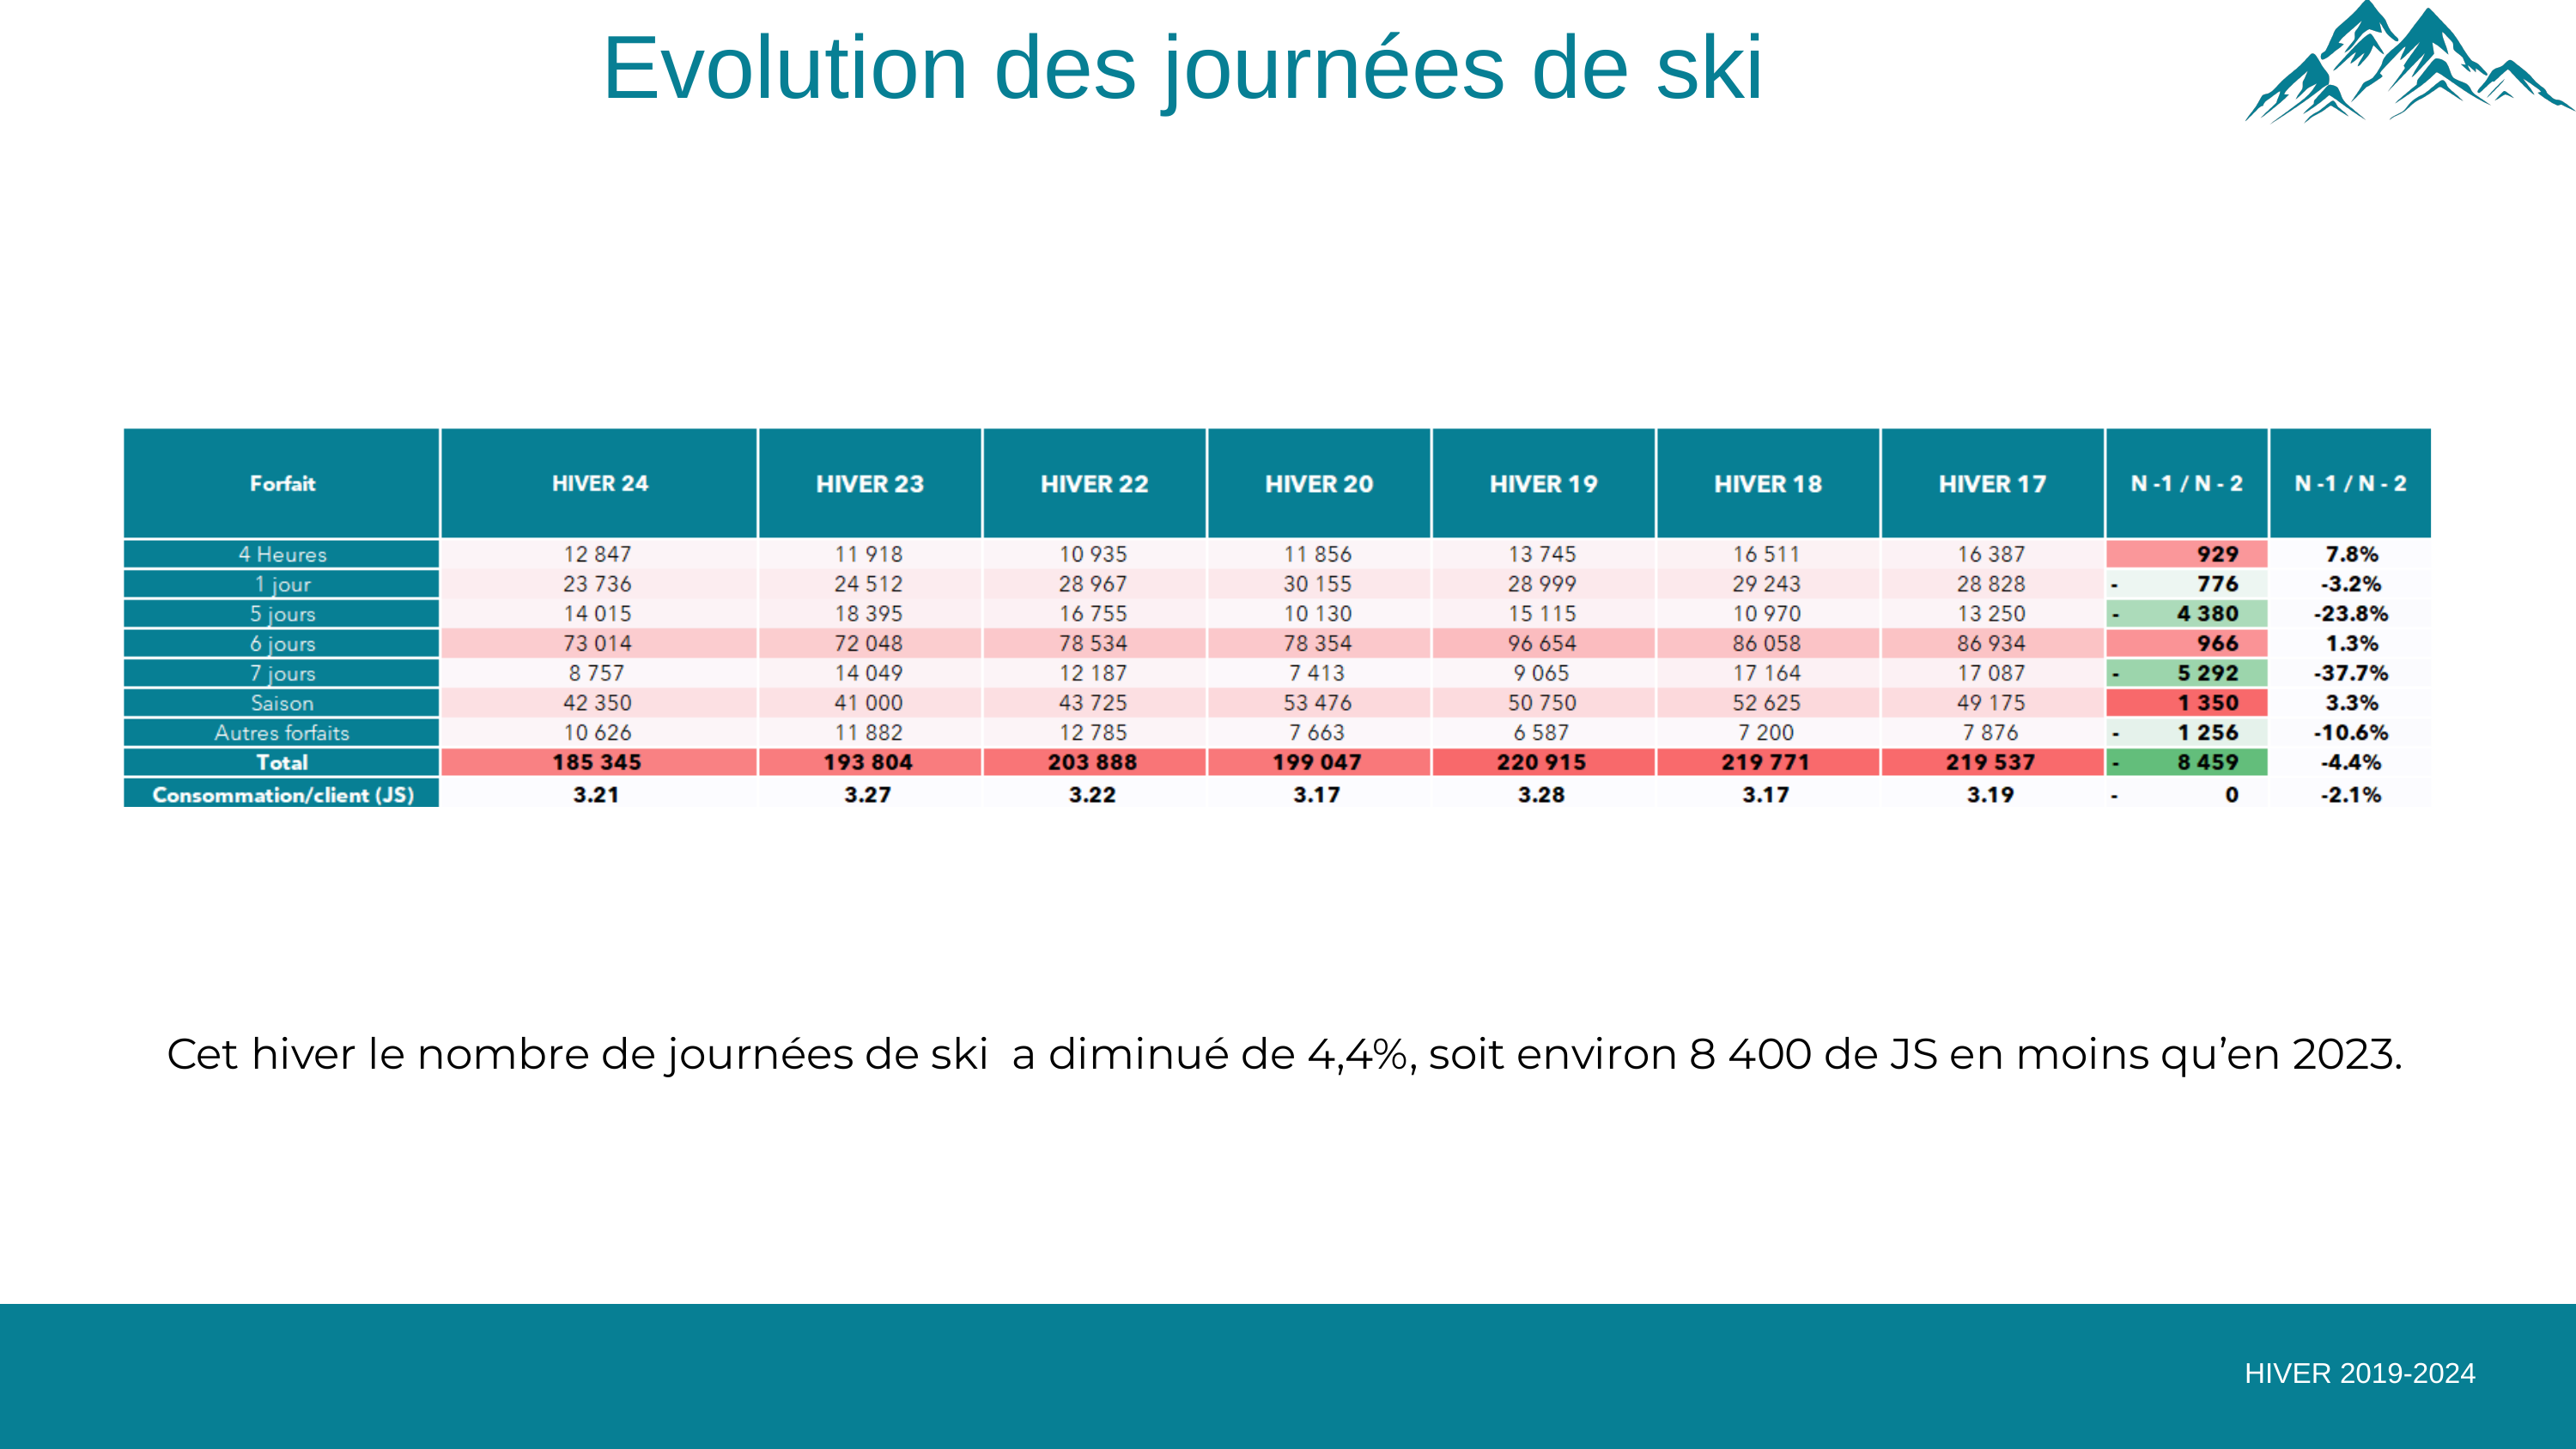

Evolution des journées de ski

Cet hiver le nombre de journées de ski  a diminué de 4,4%, soit environ 8 400 de JS en moins qu’en 2023.

HIVER 2019-2024